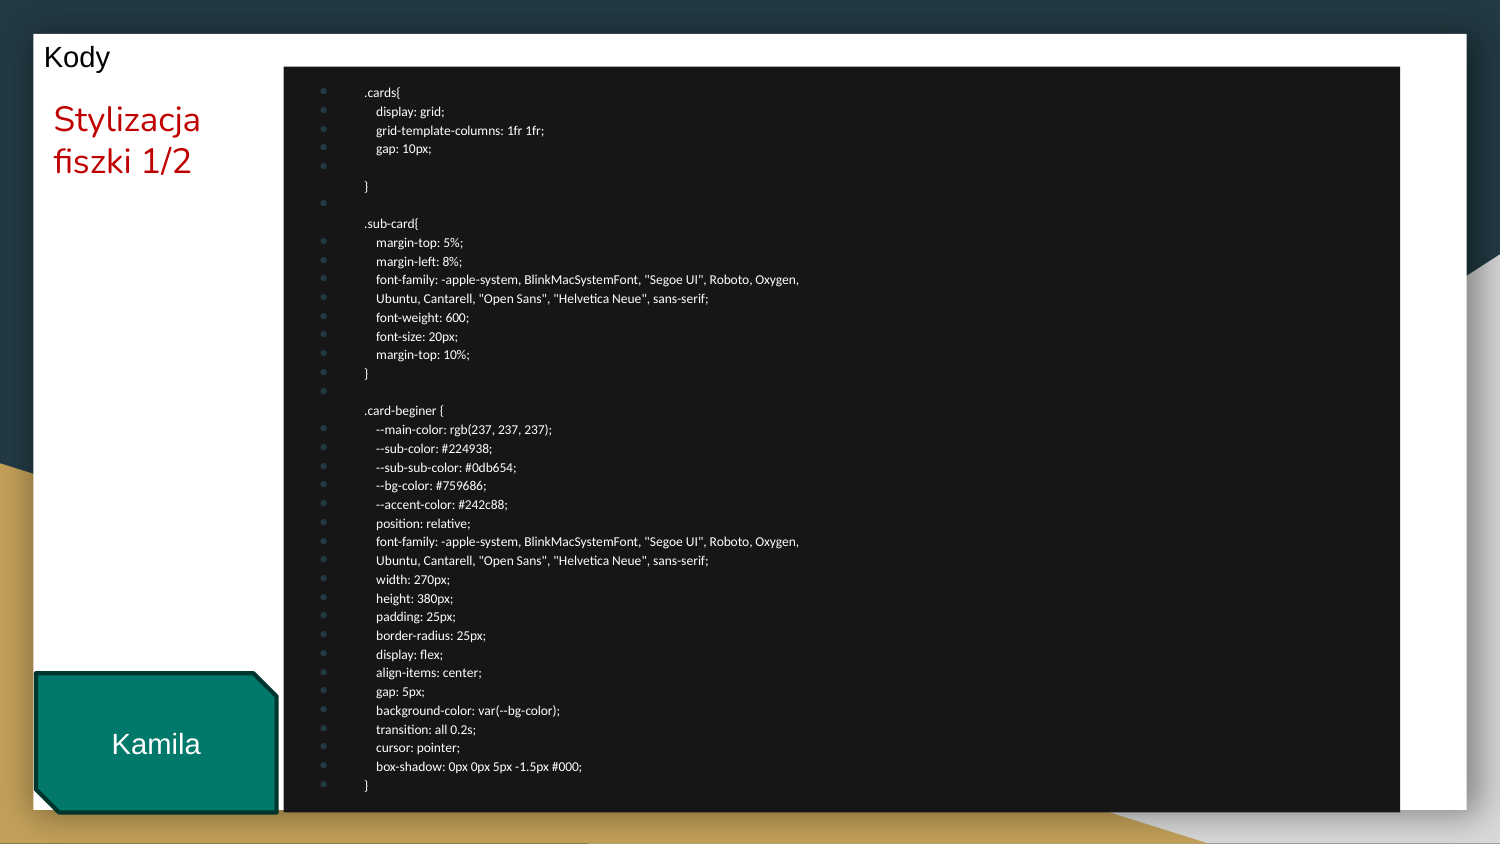

Kody
.cards{
    display: grid;
    grid-template-columns: 1fr 1fr;
    gap: 10px;
}
.sub-card{
    margin-top: 5%;
    margin-left: 8%;
    font-family: -apple-system, BlinkMacSystemFont, "Segoe UI", Roboto, Oxygen,
    Ubuntu, Cantarell, "Open Sans", "Helvetica Neue", sans-serif;
    font-weight: 600;
    font-size: 20px;
    margin-top: 10%;
}
.card-beginer {
    --main-color: rgb(237, 237, 237);
    --sub-color: #224938;
    --sub-sub-color: #0db654;
    --bg-color: #759686;
    --accent-color: #242c88;
    position: relative;
    font-family: -apple-system, BlinkMacSystemFont, "Segoe UI", Roboto, Oxygen,
    Ubuntu, Cantarell, "Open Sans", "Helvetica Neue", sans-serif;
    width: 270px;
    height: 380px;
    padding: 25px;
    border-radius: 25px;
    display: flex;
    align-items: center;
    gap: 5px;
    background-color: var(--bg-color);
    transition: all 0.2s;
    cursor: pointer;
    box-shadow: 0px 0px 5px -1.5px #000;
}
# Stylizacja fiszki 1/2
Kamila